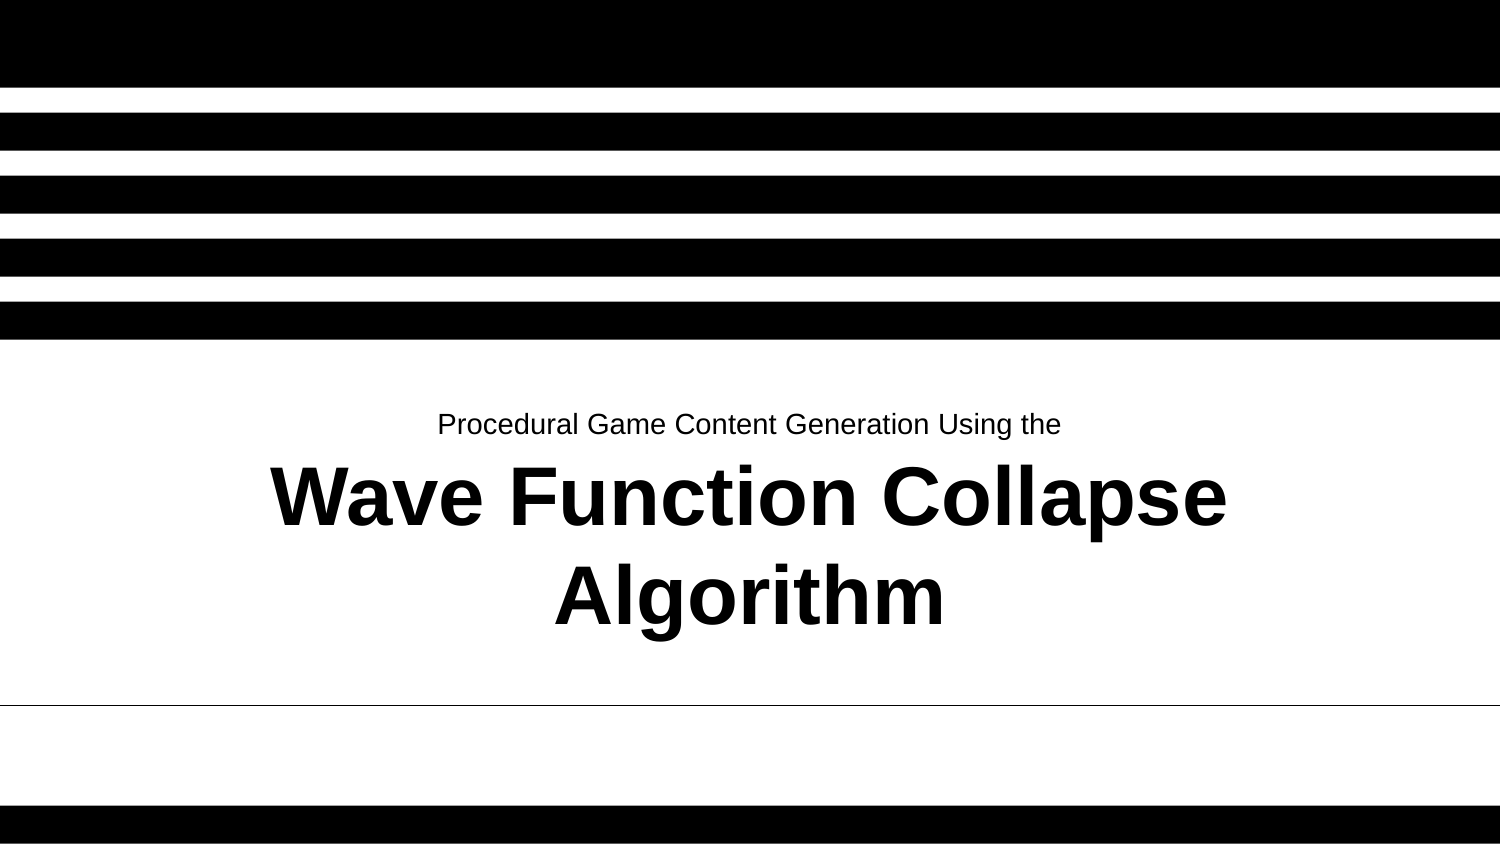

Procedural Game Content Generation Using the
# Wave Function Collapse Algorithm